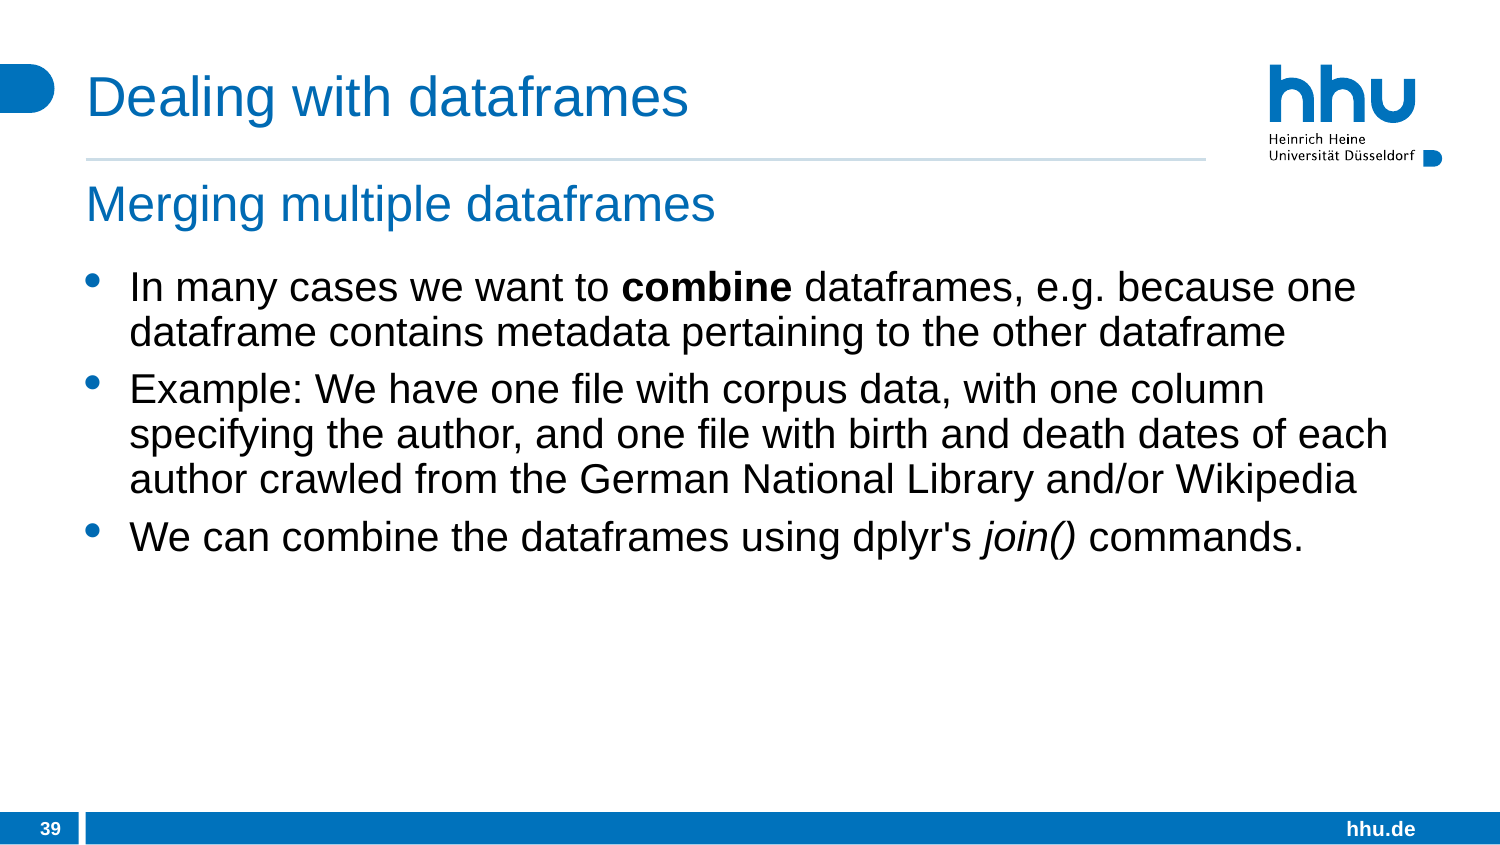

# Dealing with dataframes
Merging multiple dataframes
In many cases we want to combine dataframes, e.g. because one dataframe contains metadata pertaining to the other dataframe
Example: We have one file with corpus data, with one column specifying the author, and one file with birth and death dates of each author crawled from the German National Library and/or Wikipedia
We can combine the dataframes using dplyr's join() commands.
39